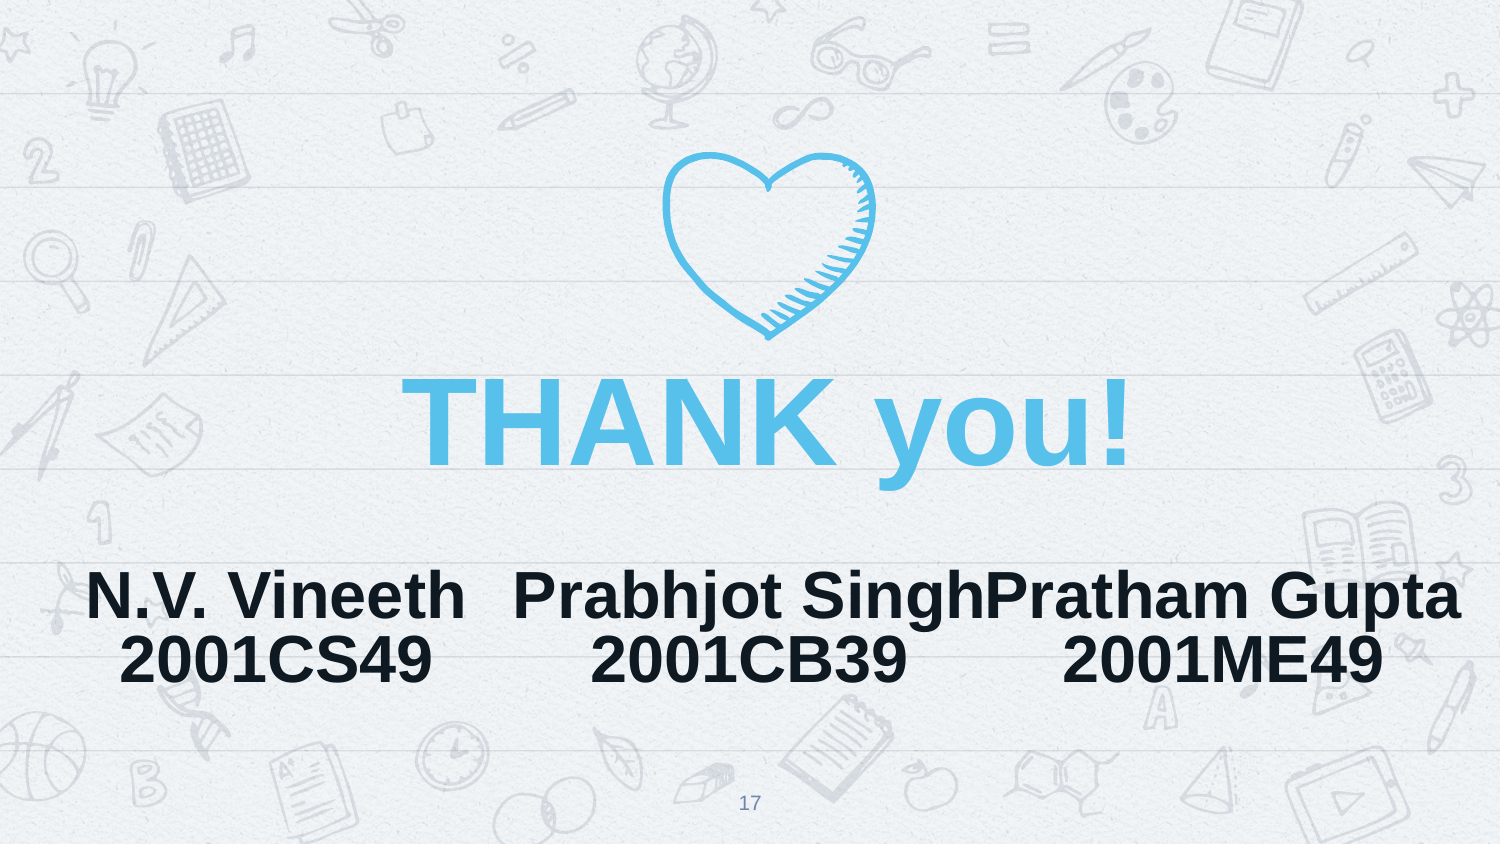

THANK you!
N.V. Vineeth
2001CS49
Pratham Gupta
2001ME49
Prabhjot Singh
2001CB39
17